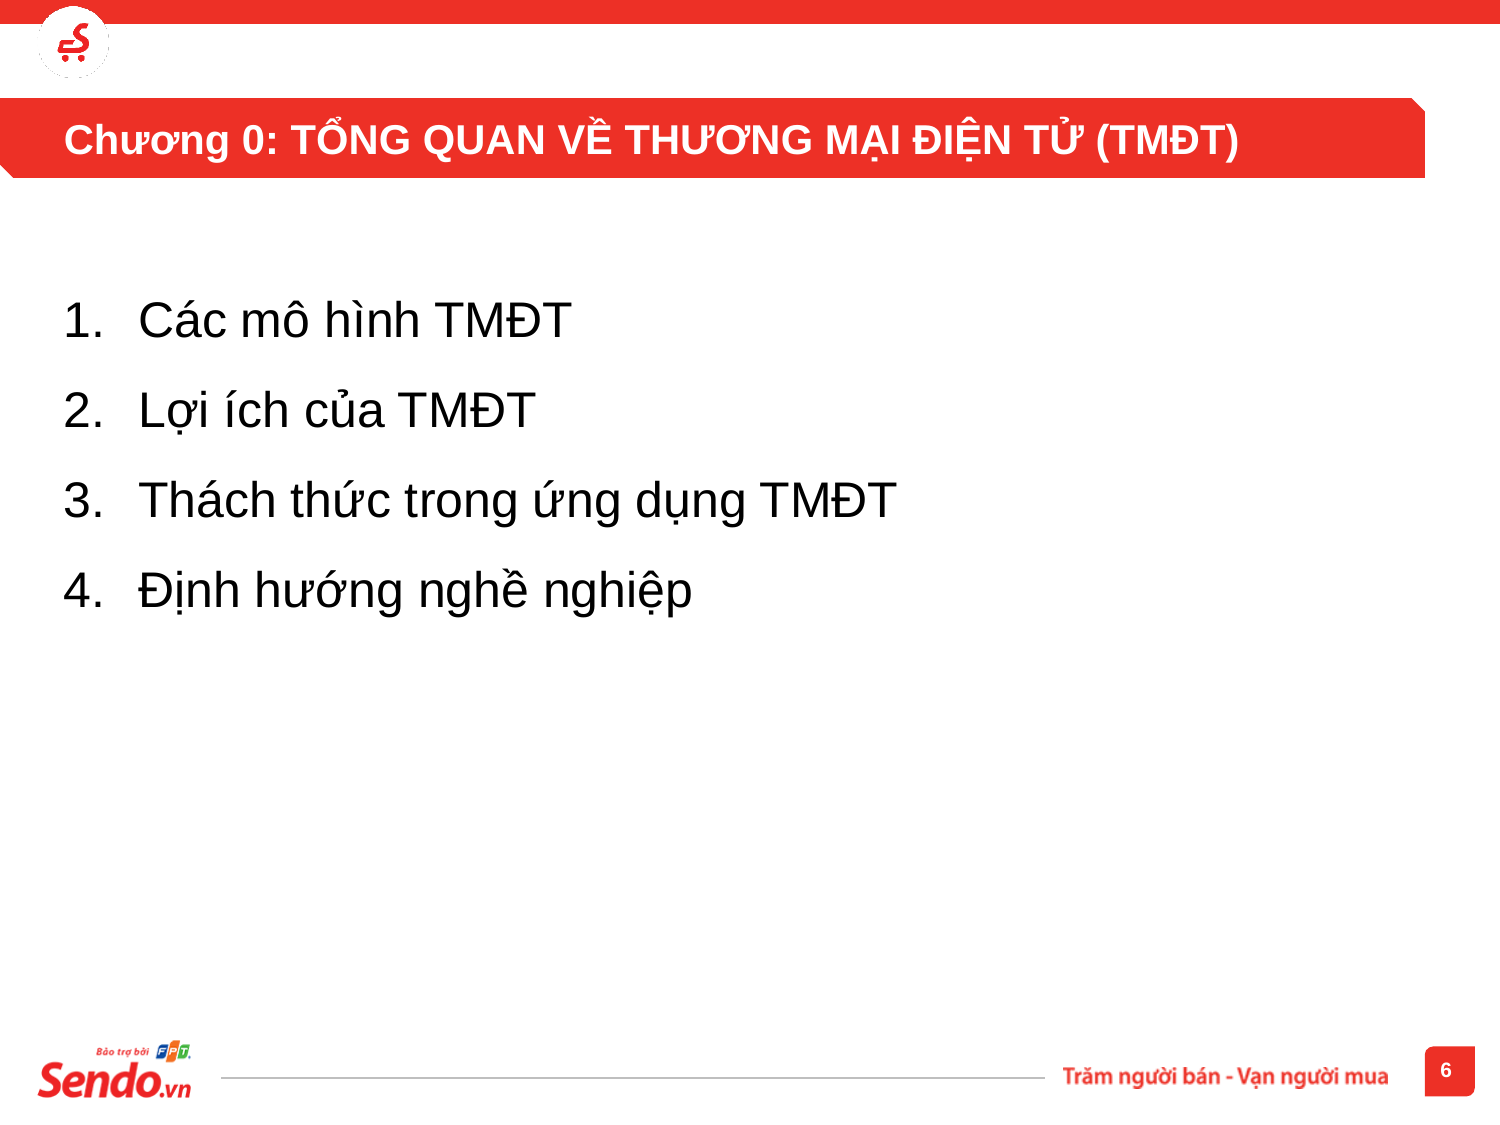

# Chương 0: TỔNG QUAN VỀ THƯƠNG MẠI ĐIỆN TỬ (TMĐT)
Các mô hình TMĐT
Lợi ích của TMĐT
Thách thức trong ứng dụng TMĐT
Định hướng nghề nghiệp